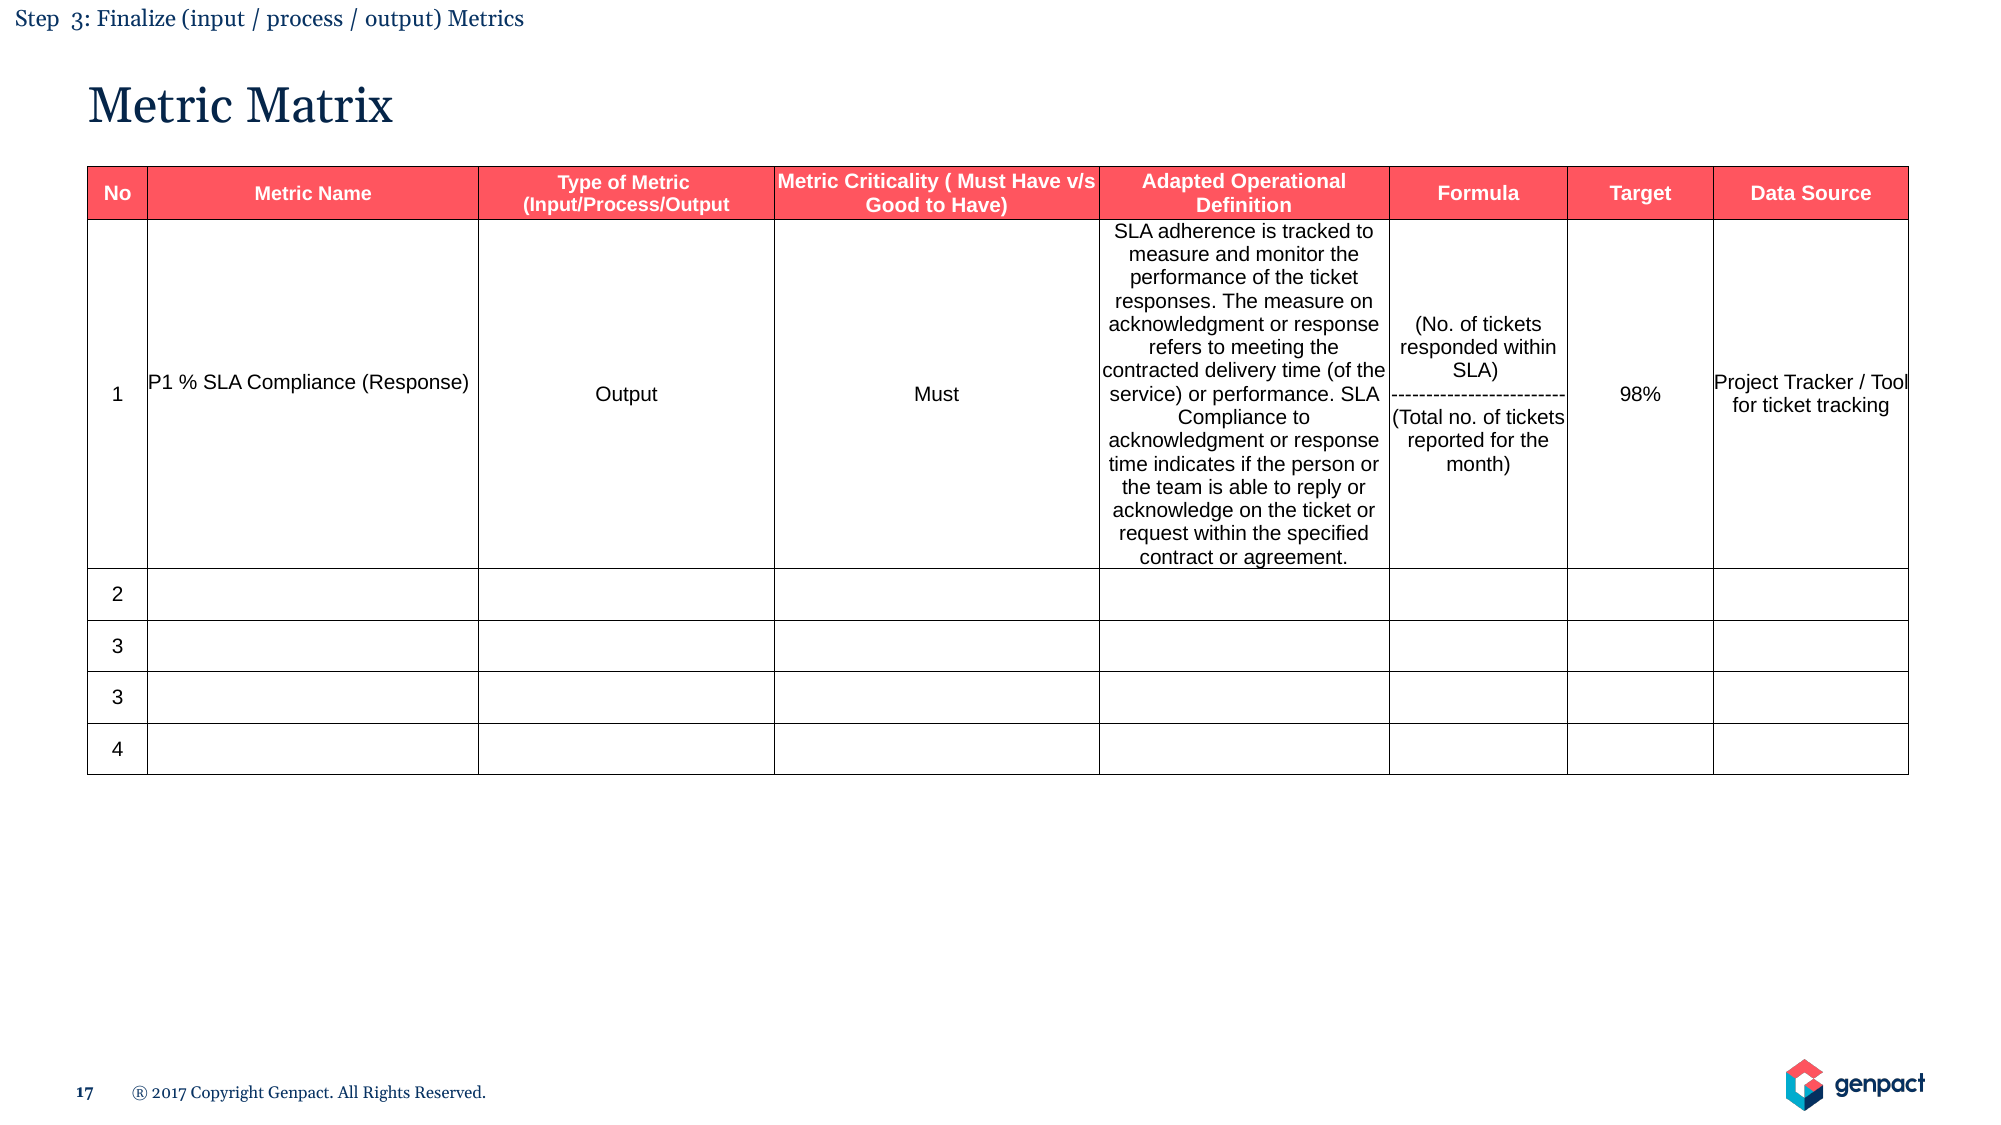

Step  3: Finalize (input / process / output) Metrics
BPMS ►  Finalizing Metrics (Input, Process & Output)
Metric Matrix
| No | Metric Name | Type of Metric (Input/Process/Output | Metric Criticality ( Must Have v/s Good to Have) | Adapted Operational Definition | Formula | Target | Data Source |
| --- | --- | --- | --- | --- | --- | --- | --- |
| 1 | P1 % SLA Compliance (Response) | Output | Must | SLA adherence is tracked to measure and monitor the performance of the ticket responses. The measure on acknowledgment or response refers to meeting the contracted delivery time (of the service) or performance. SLA Compliance to acknowledgment or response time indicates if the person or the team is able to reply or acknowledge on the ticket or request within the specified contract or agreement. | (No. of tickets responded within SLA) -------------------------(Total no. of tickets reported for the month) | 98% | Project Tracker / Tool for ticket tracking |
| 2 |  |  |  |  |  |  |  |
| 3 |  |  |  |  |  |  |  |
| 3 |  |  |  |  |  |  |  |
| 4 |  |  |  |  |  |  |  |